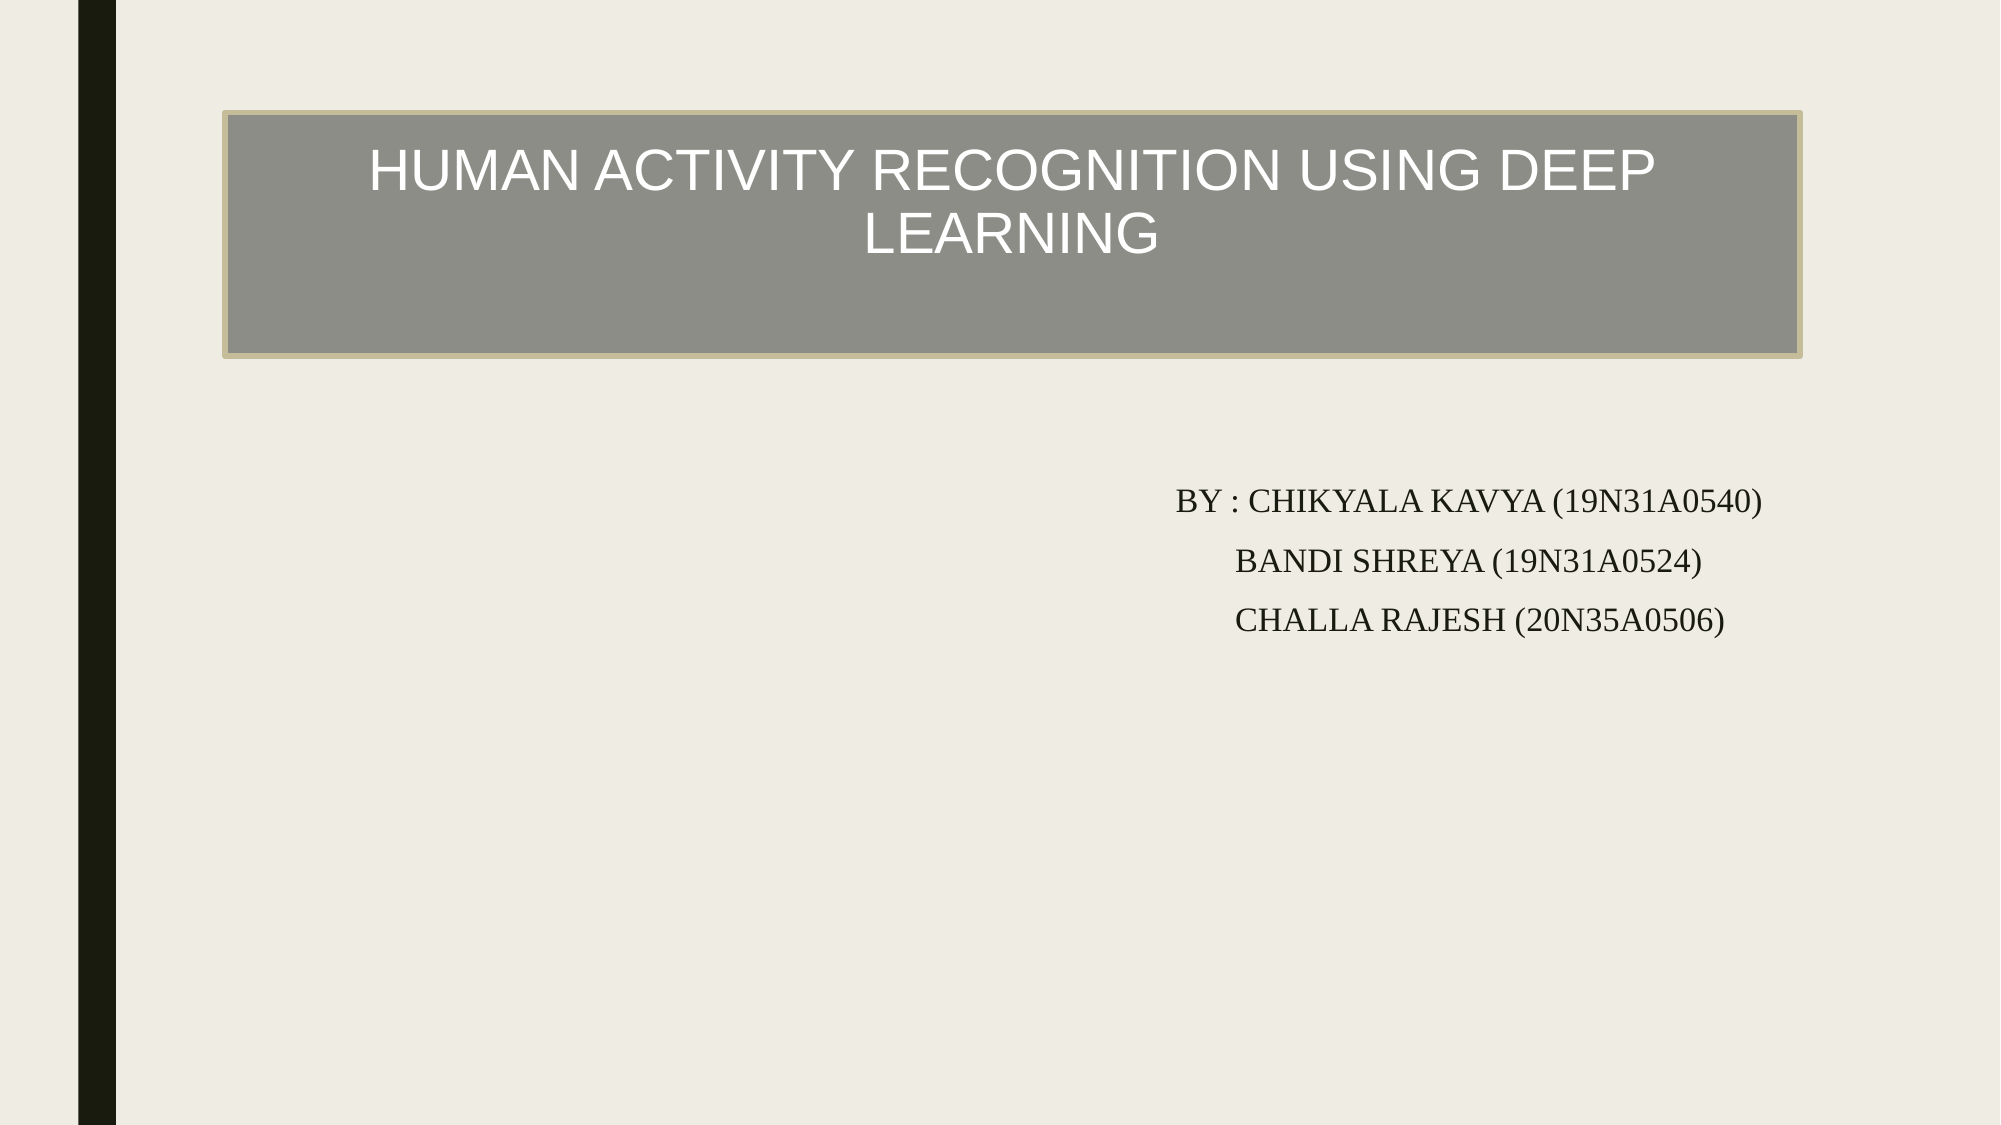

# HUMAN ACTIVITY RECOGNITION USING DEEP LEARNING

BY : CHIKYALA KAVYA (19N31A0540)
       BANDI SHREYA (19N31A0524)
       CHALLA RAJESH (20N35A0506)